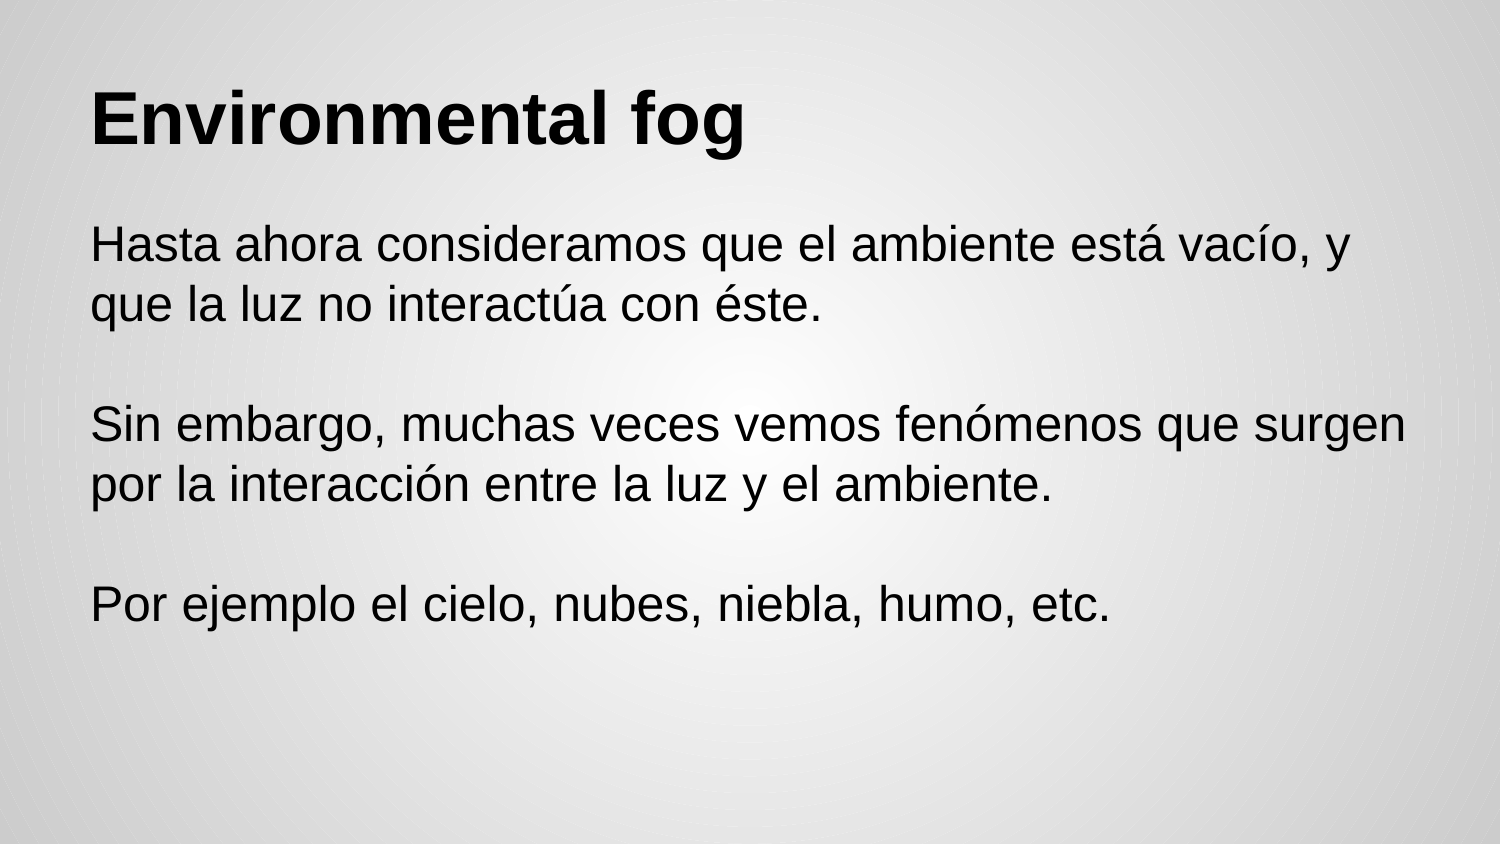

# Environmental fog
Hasta ahora consideramos que el ambiente está vacío, y que la luz no interactúa con éste.

Sin embargo, muchas veces vemos fenómenos que surgen por la interacción entre la luz y el ambiente.

Por ejemplo el cielo, nubes, niebla, humo, etc.